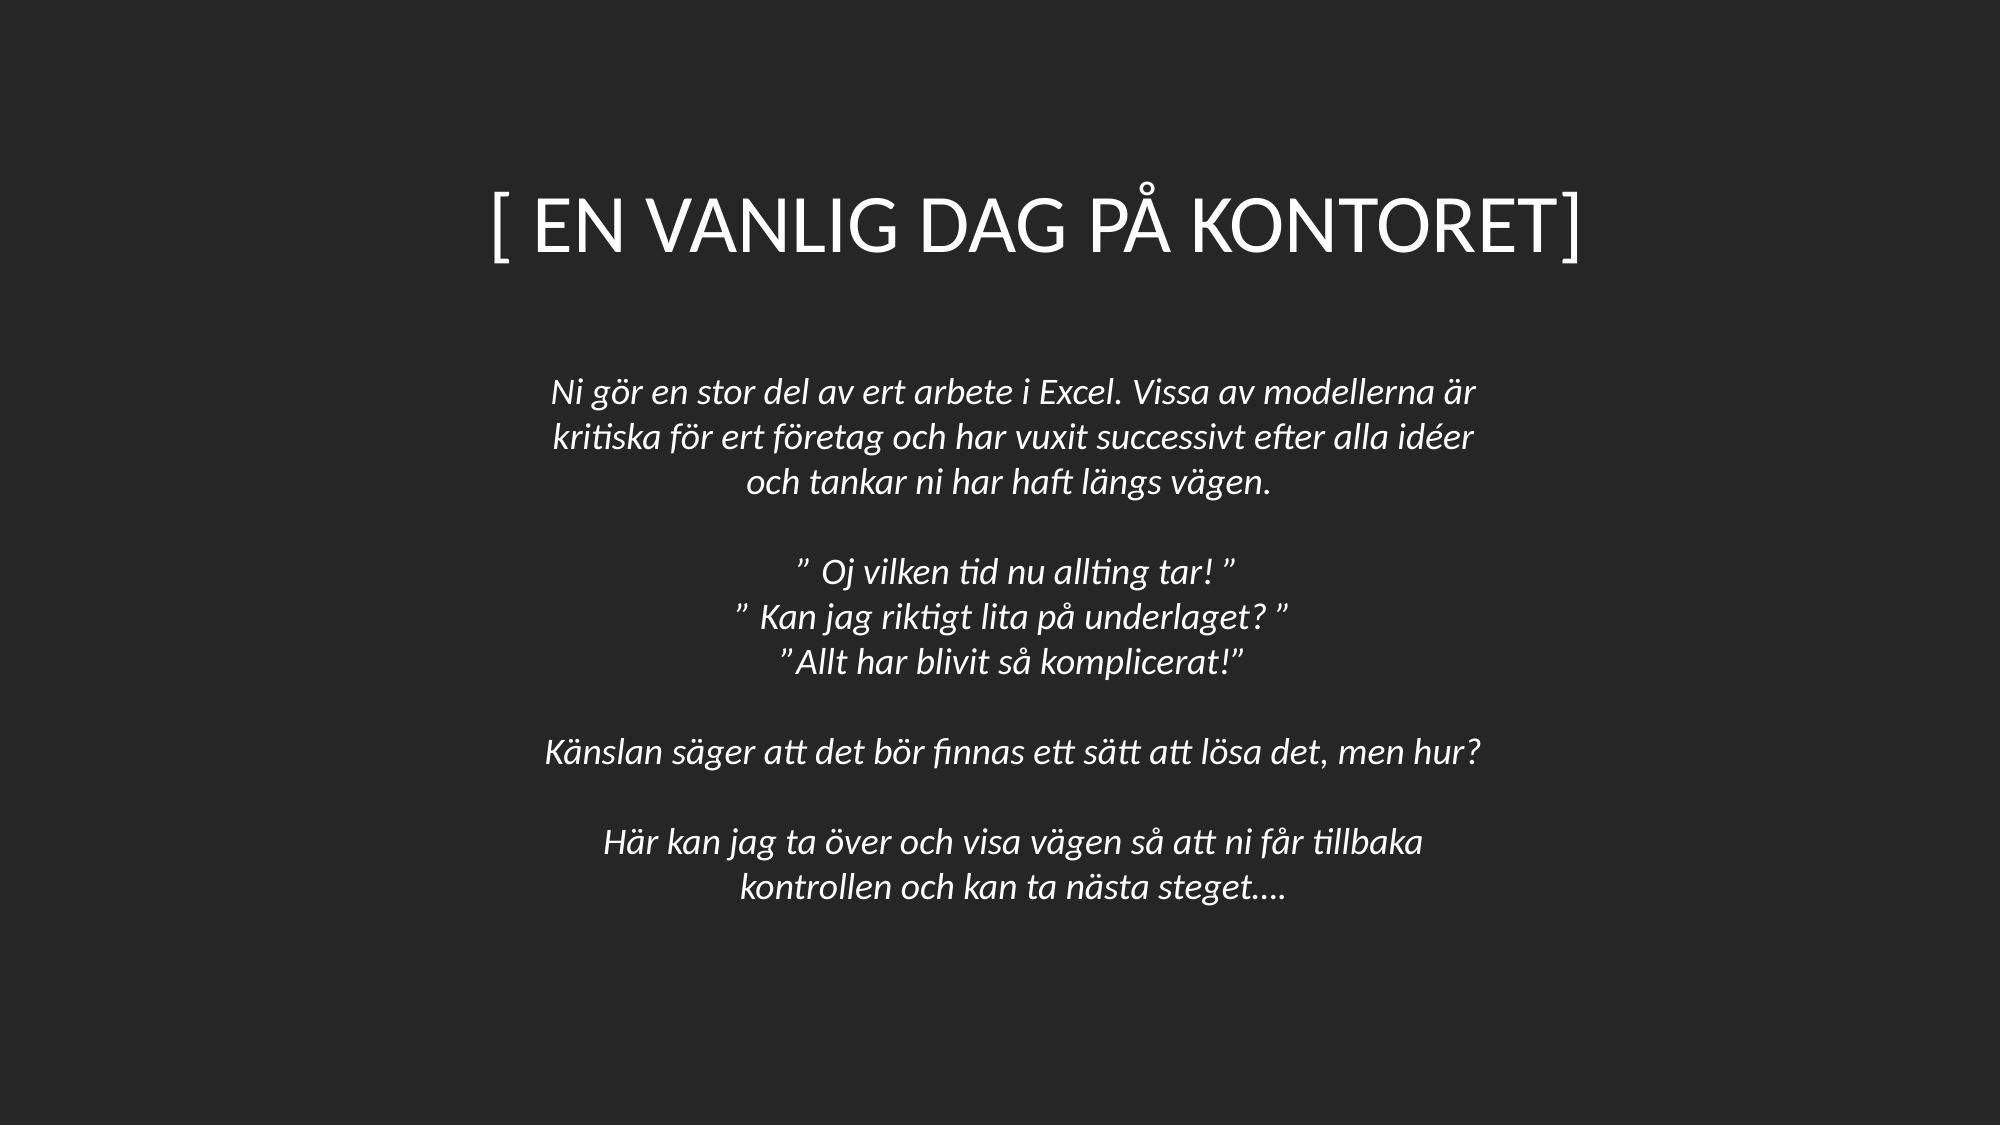

[ EN VANLIG DAG PÅ KONTORET]

Ni gör en stor del av ert arbete i Excel. Vissa av modellerna är kritiska för ert företag och har vuxit successivt efter alla idéer och tankar ni har haft längs vägen.

 ” Oj vilken tid nu allting tar! ”
” Kan jag riktigt lita på underlaget? ”
”Allt har blivit så komplicerat!”

Känslan säger att det bör finnas ett sätt att lösa det, men hur?

Här kan jag ta över och visa vägen så att ni får tillbaka kontrollen och kan ta nästa steget….